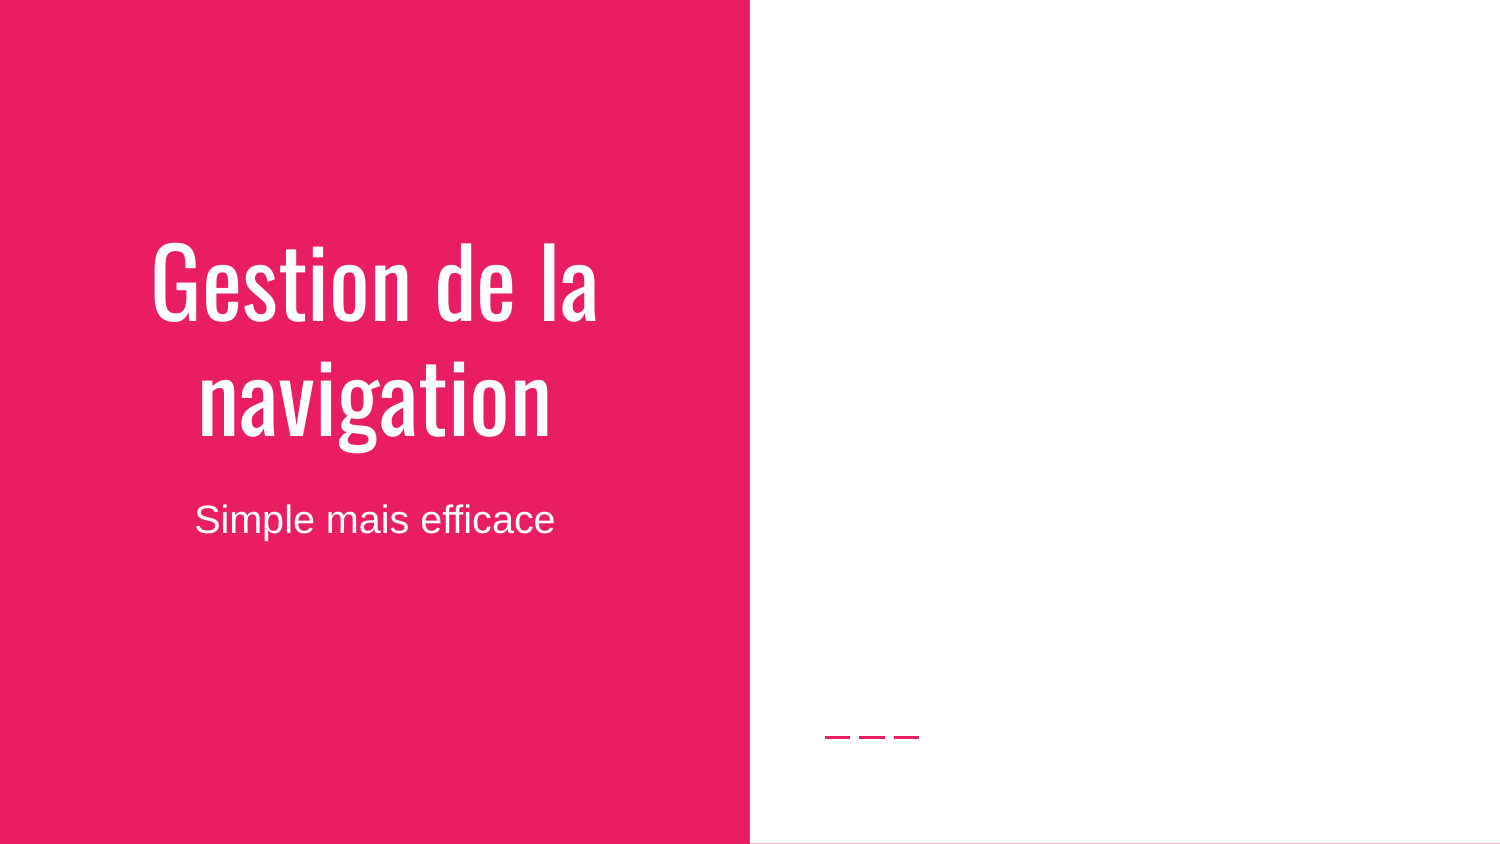

# Gestion de la navigation
Simple mais efficace